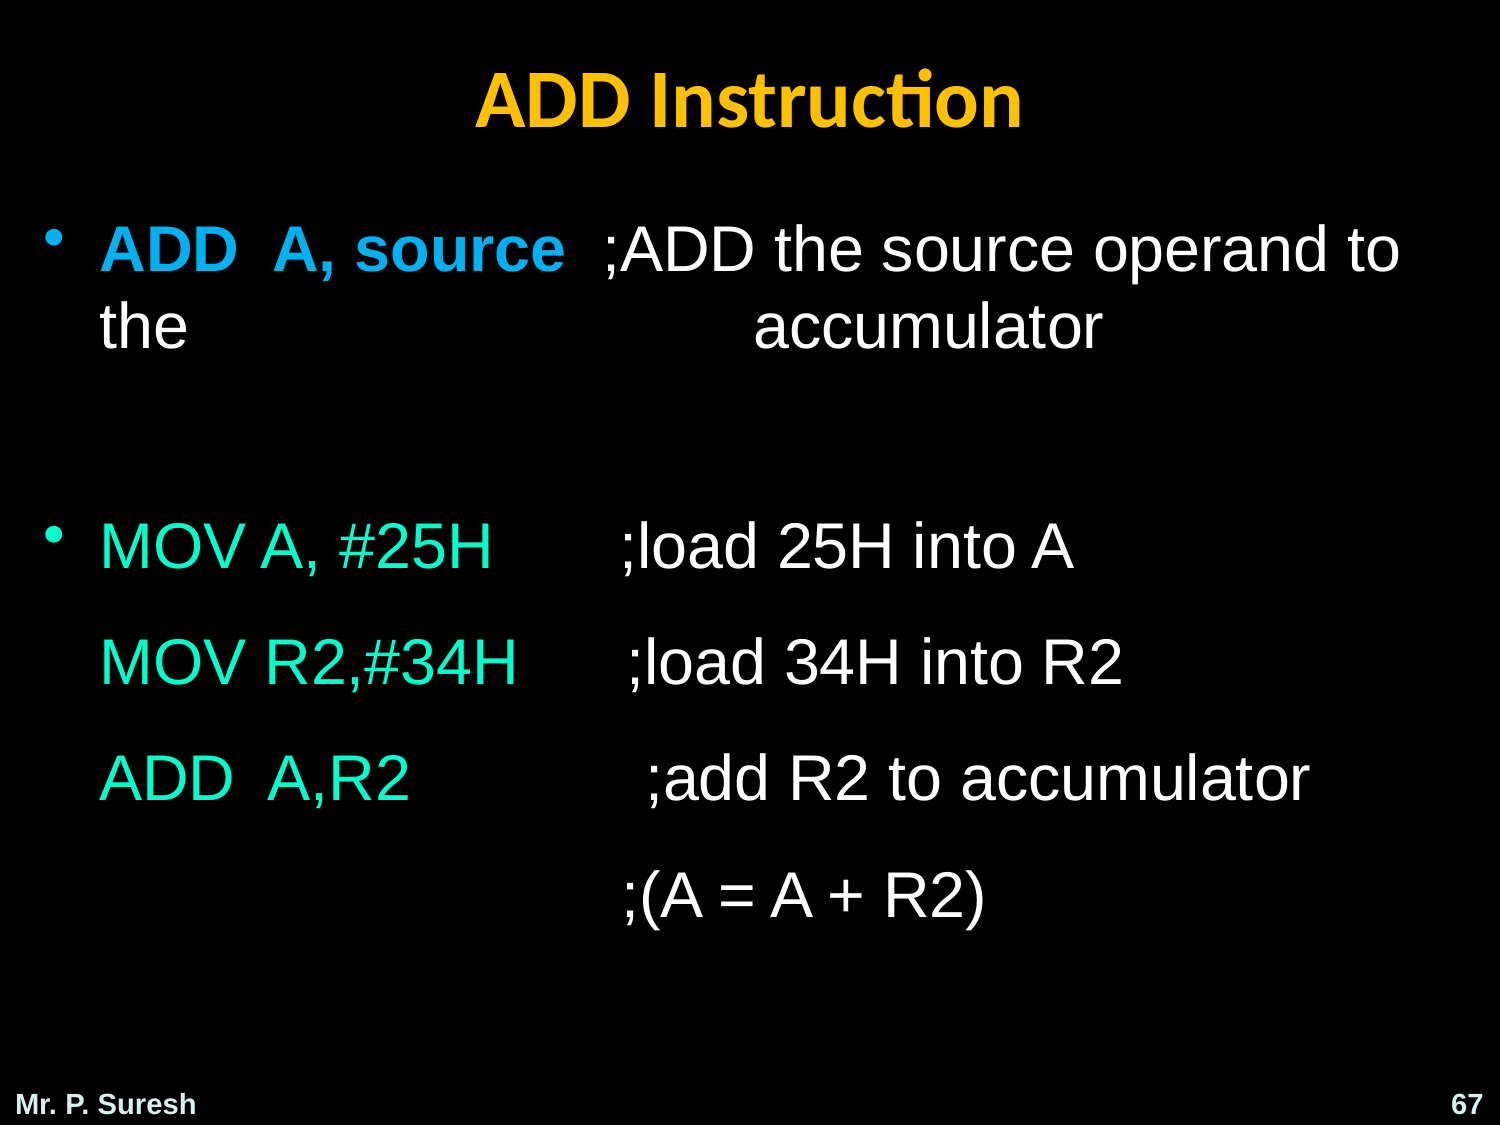

# ADD Instruction
ADD  A, source  ;ADD the source operand to the 				   accumulator

MOV A, #25H       ;load 25H into A
MOV R2,#34H      ;load 34H into R2
ADD  A,R2             ;add R2 to accumulator
			    ;(A = A + R2)
Mr. P. Suresh Venugopal
Intel 8051 Programming
67